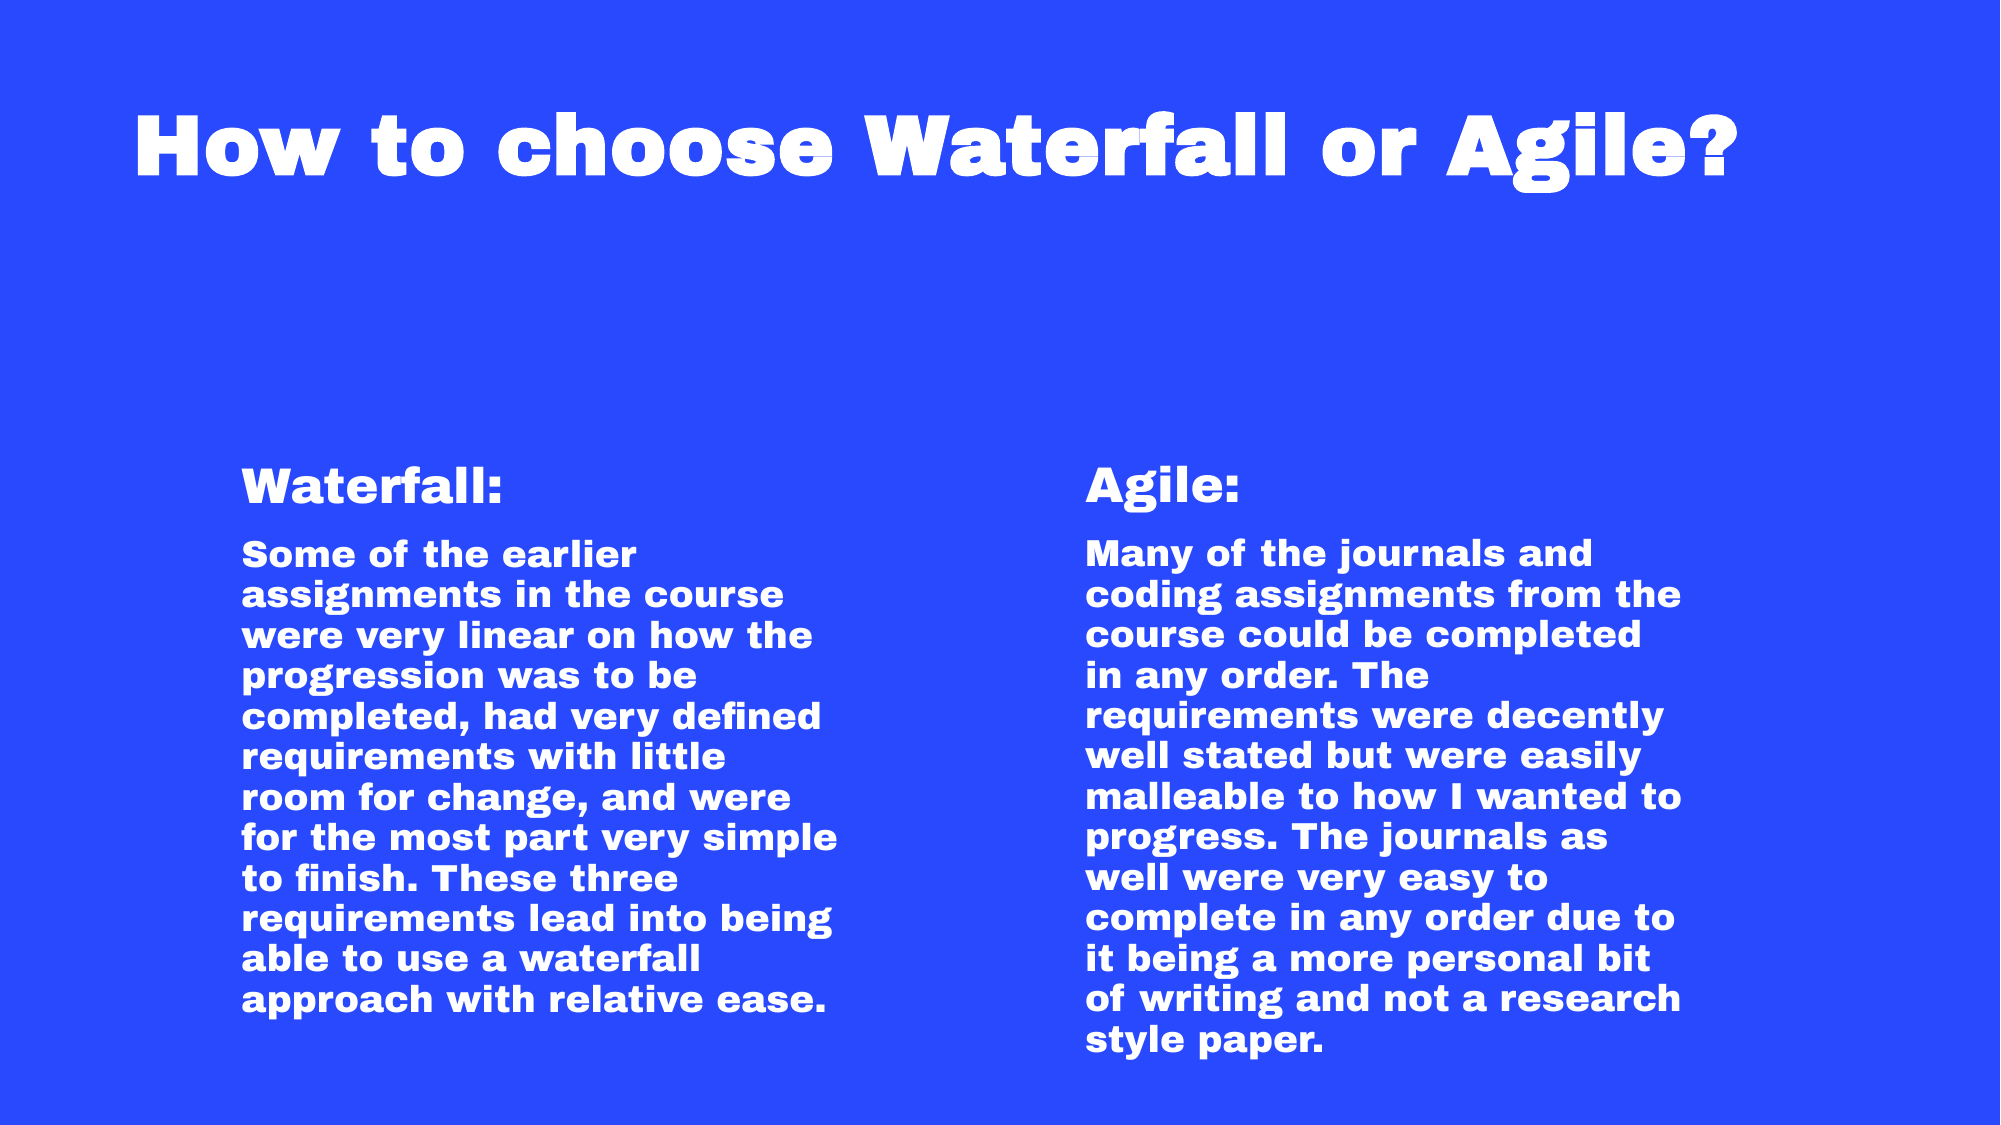

# How to choose Waterfall or Agile?
Agile:
Many of the journals and coding assignments from the course could be completed in any order. The requirements were decently well stated but were easily malleable to how I wanted to progress. The journals as well were very easy to complete in any order due to it being a more personal bit of writing and not a research style paper.
Waterfall:
Some of the earlier assignments in the course were very linear on how the progression was to be completed, had very defined requirements with little room for change, and were for the most part very simple to finish. These three requirements lead into being able to use a waterfall approach with relative ease.